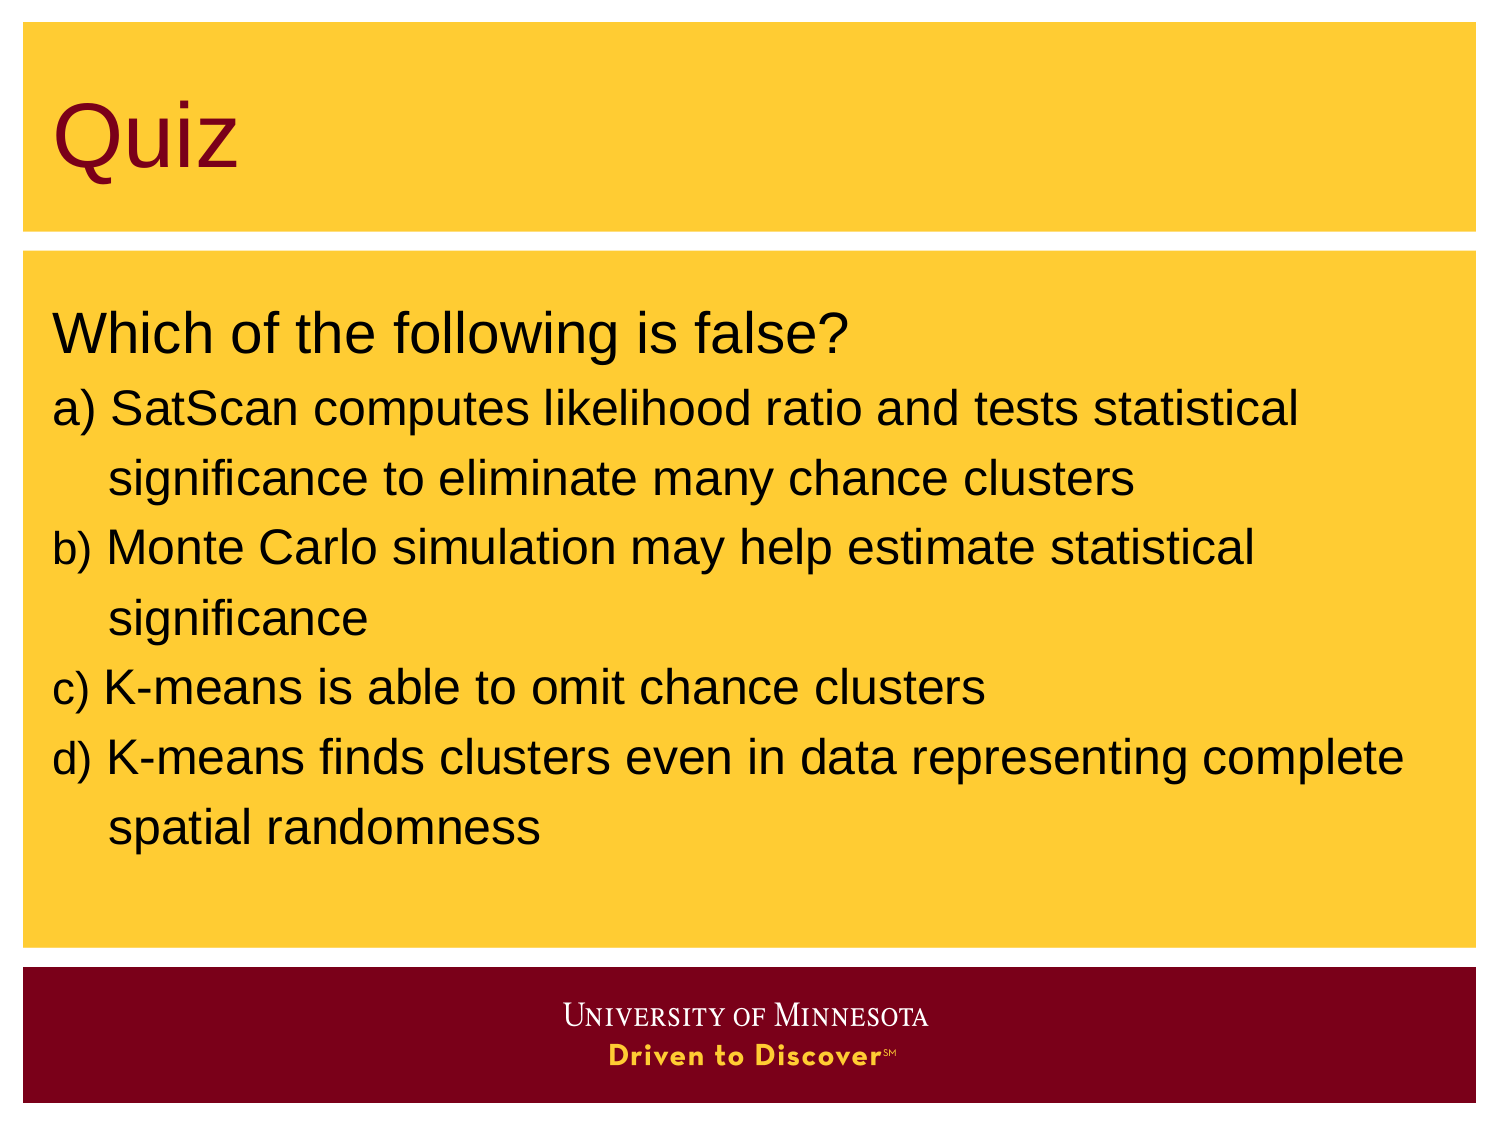

# Quiz
Which of the following is false?
a) SatScan computes likelihood ratio and tests statistical
    significance to eliminate many chance clusters
b) Monte Carlo simulation may help estimate statistical
    significance
c) K-means is able to omit chance clusters
d) K-means finds clusters even in data representing complete
    spatial randomness